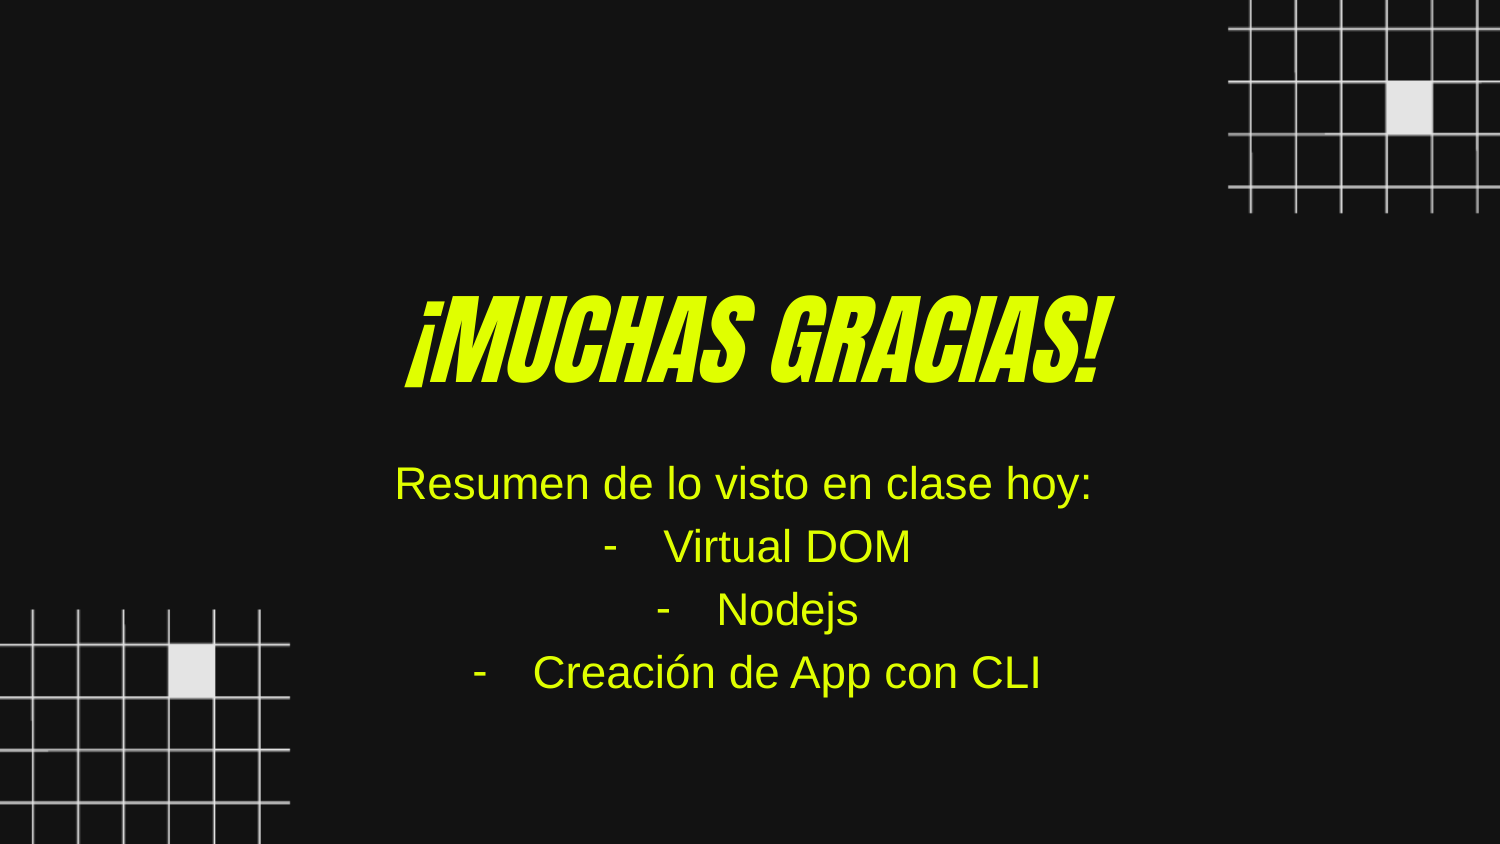

¡MUCHAS GRACIAS!
Resumen de lo visto en clase hoy:
Virtual DOM
Nodejs
Creación de App con CLI